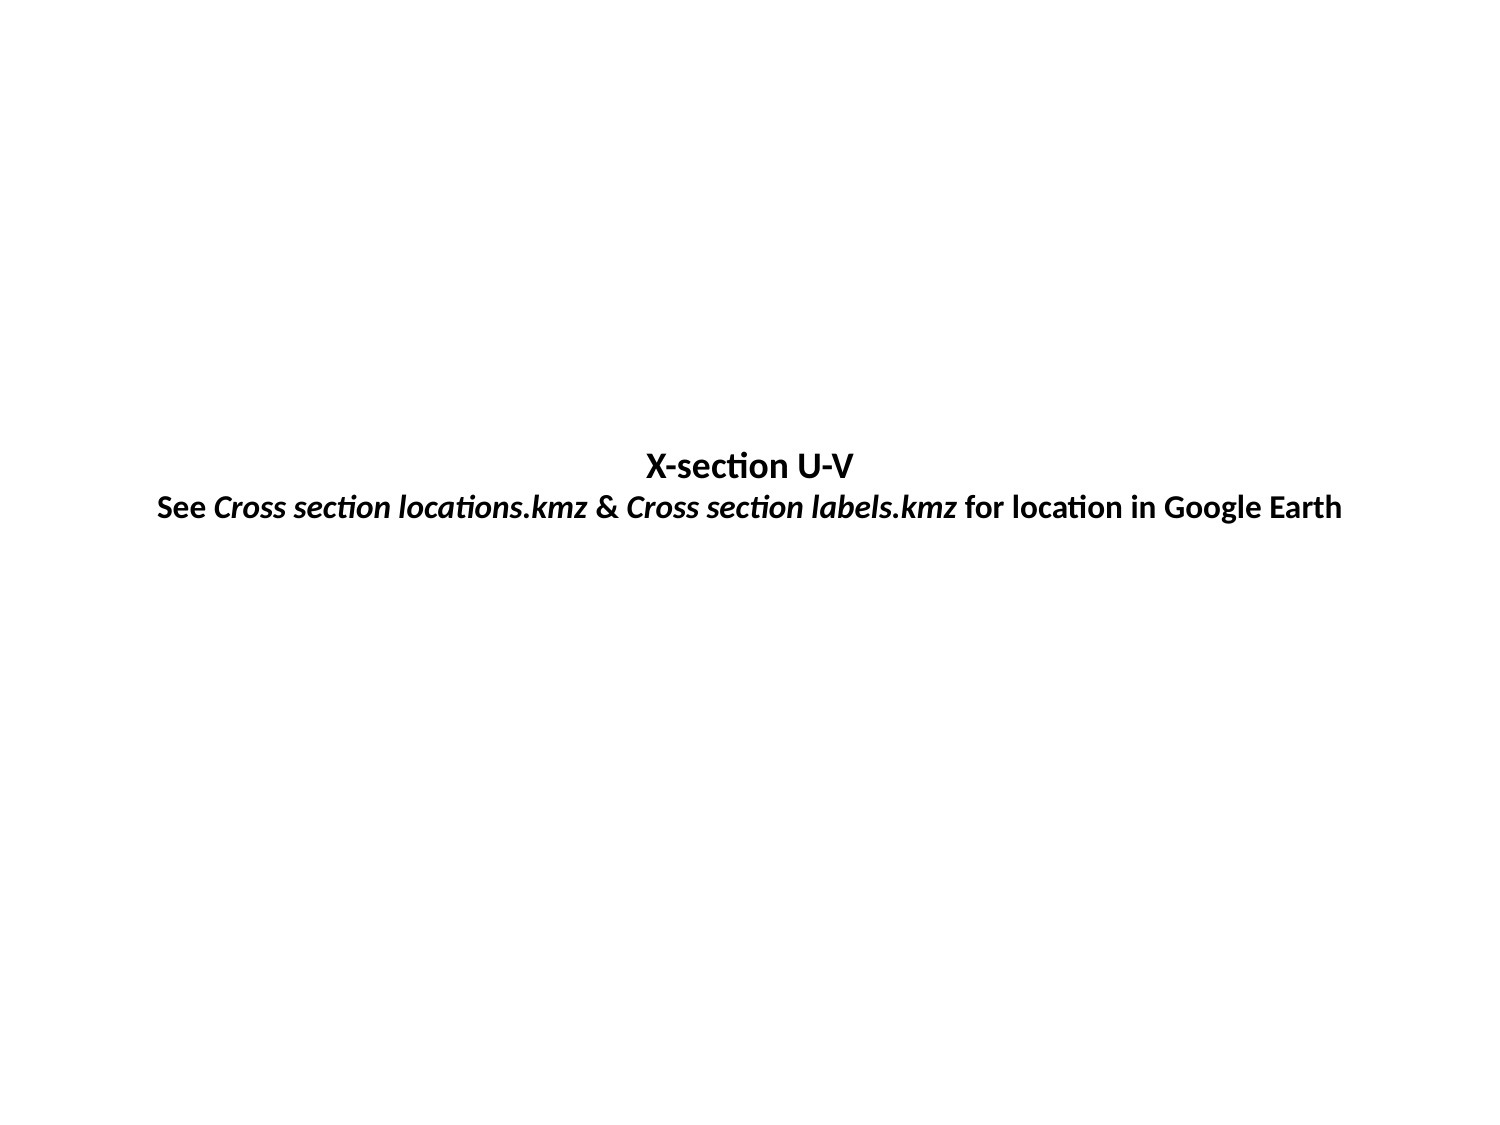

X-section U-V
See Cross section locations.kmz & Cross section labels.kmz for location in Google Earth